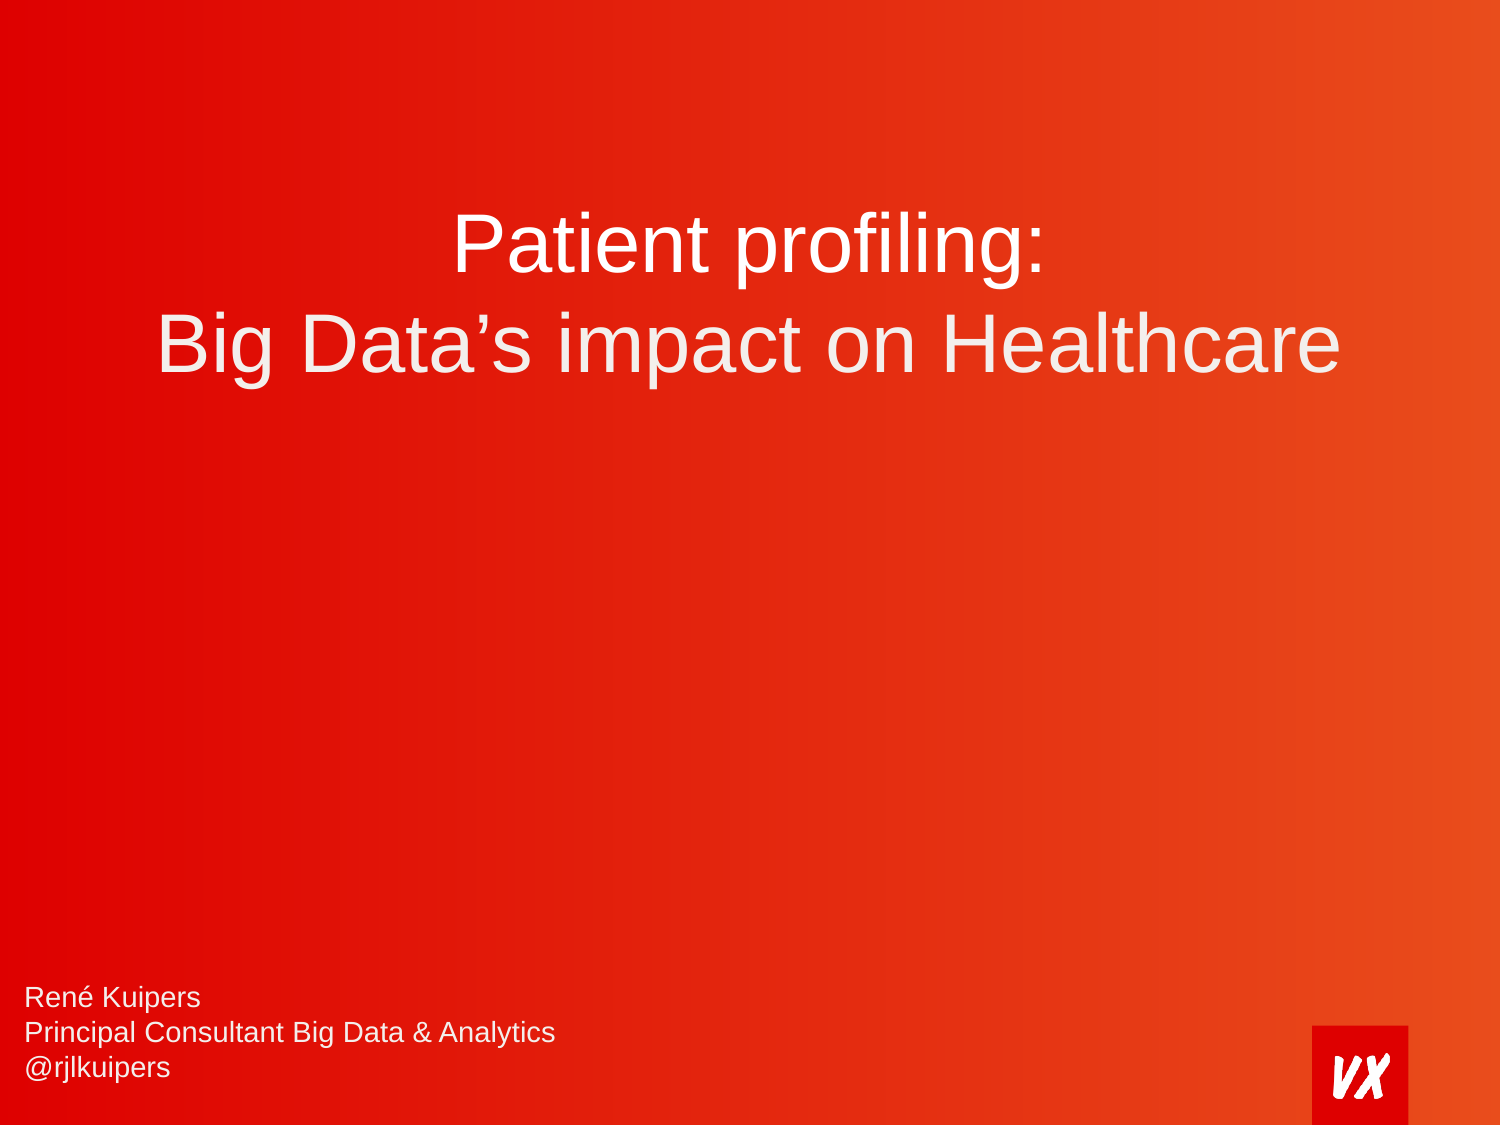

# Patient profiling:
Big Data’s impact on Healthcare
René Kuipers
Principal Consultant Big Data & Analytics
@rjlkuipers